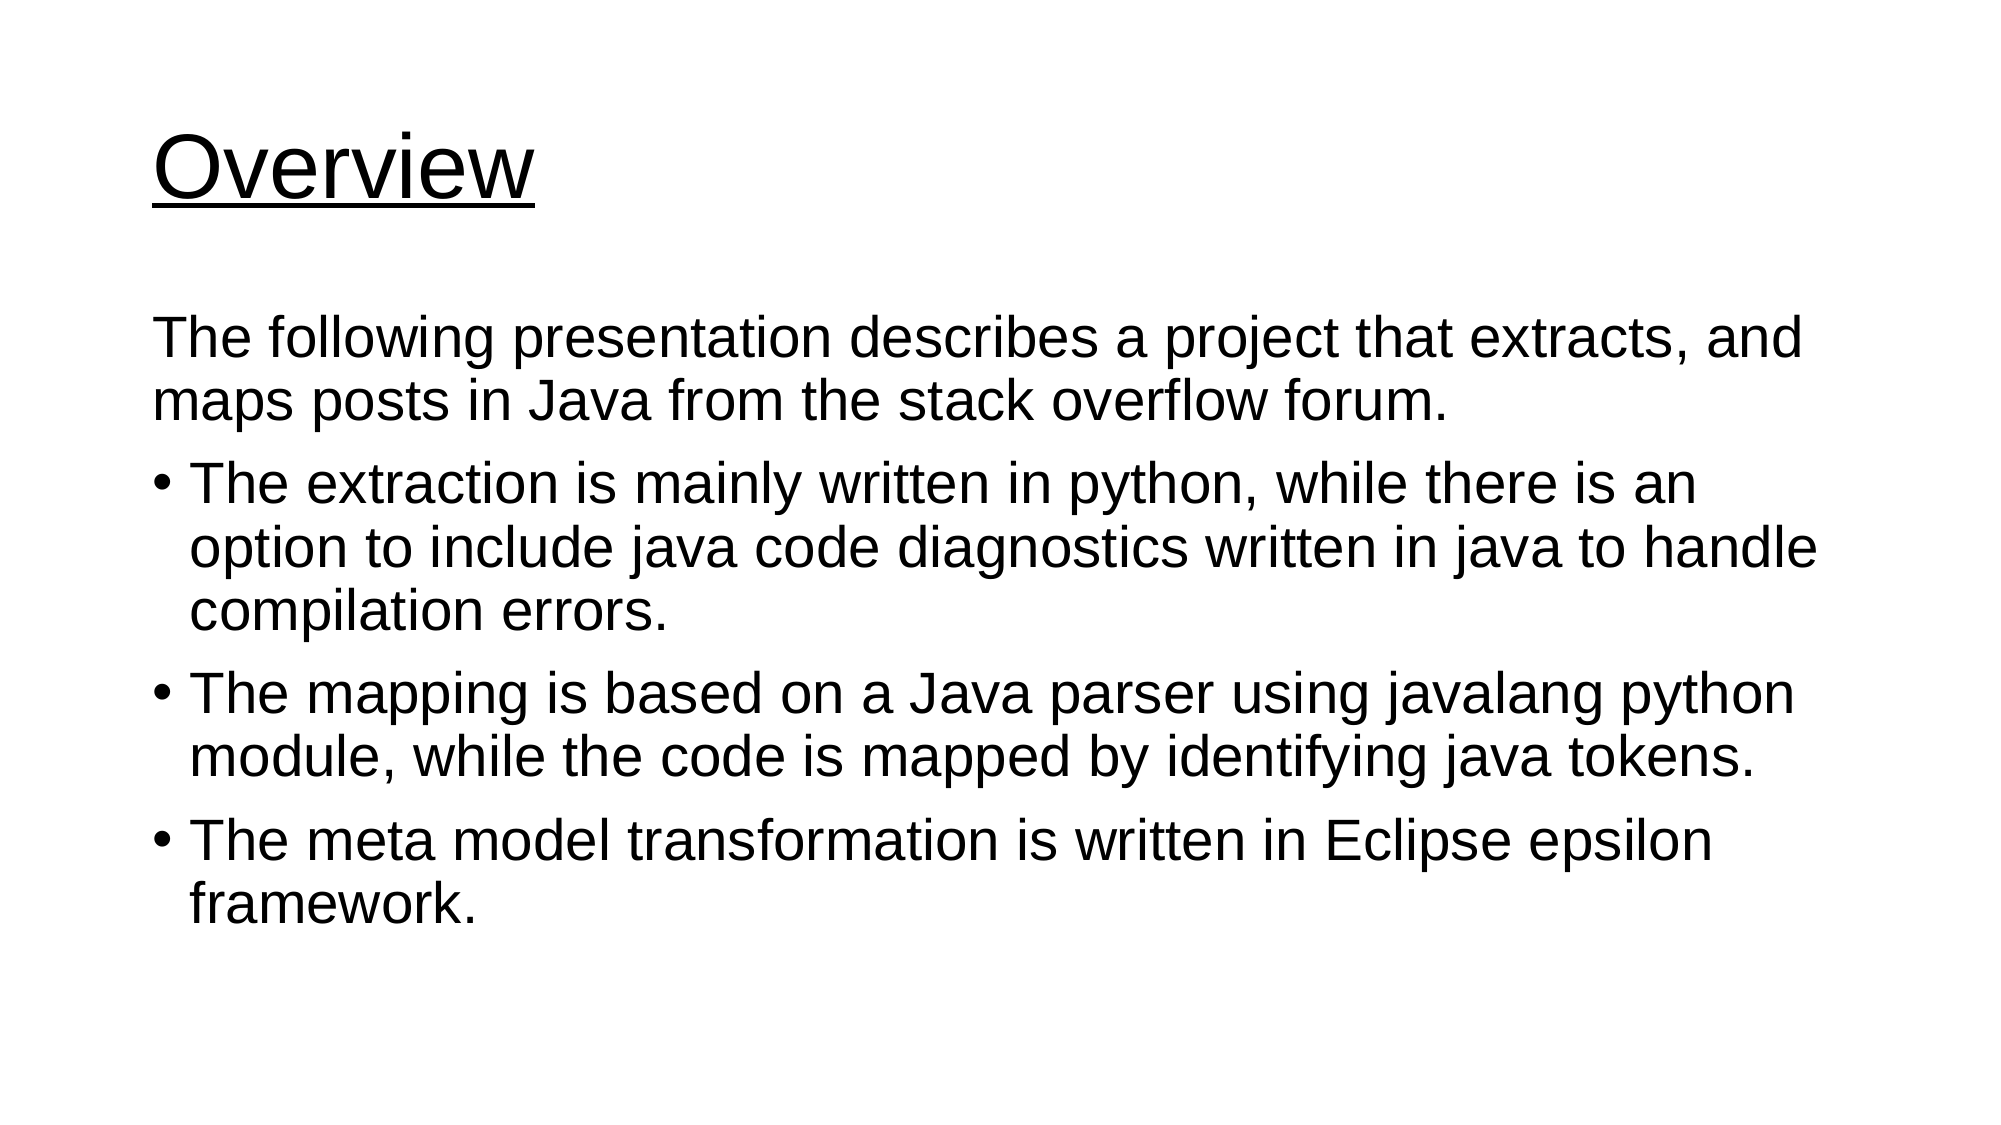

# Overview
The following presentation describes a project that extracts, and maps posts in Java from the stack overflow forum.
The extraction is mainly written in python, while there is an option to include java code diagnostics written in java to handle compilation errors.
The mapping is based on a Java parser using javalang python module, while the code is mapped by identifying java tokens.
The meta model transformation is written in Eclipse epsilon framework.